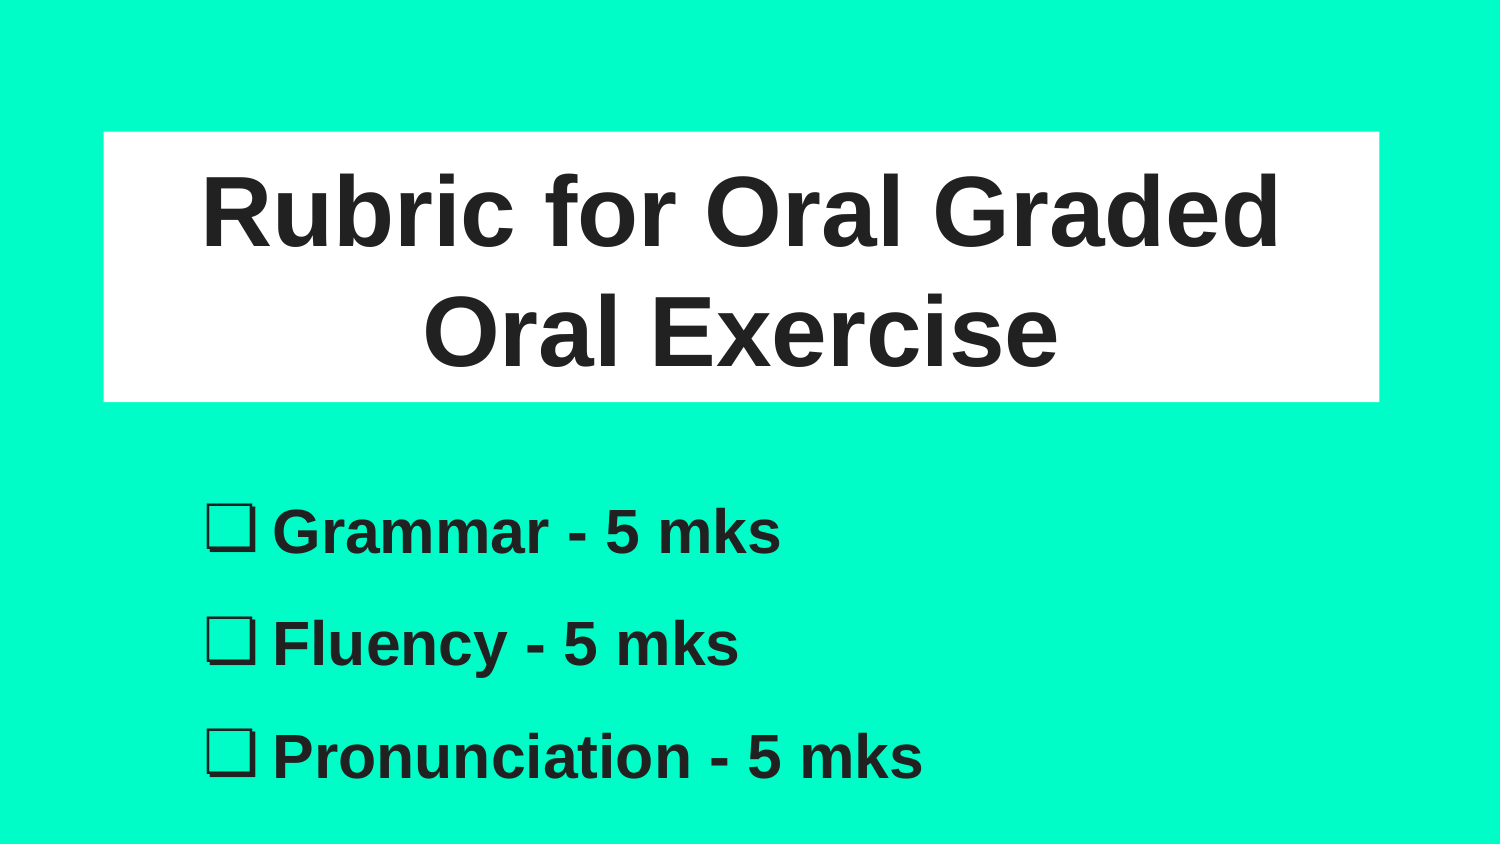

# Rubric for Oral Graded Oral Exercise

Grammar - 5 mks
Fluency - 5 mks
Pronunciation - 5 mks